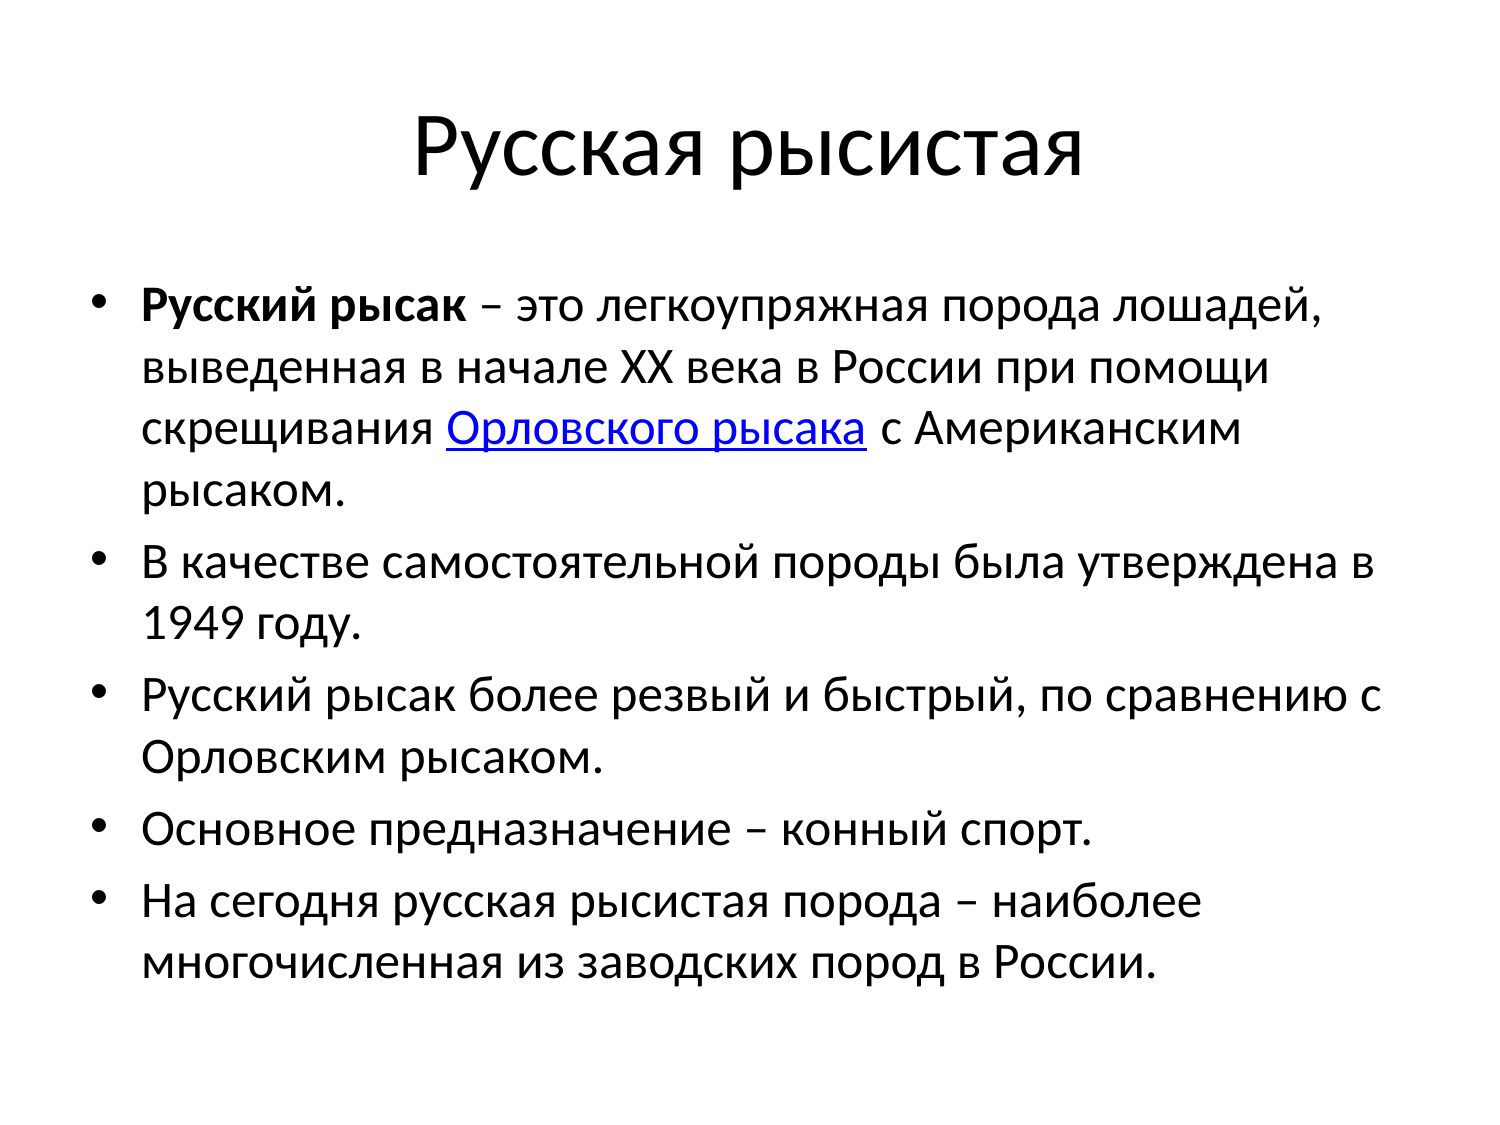

# Русская рысистая
Русский рысак – это легкоупряжная порода лошадей, выведенная в начале XX века в России при помощи скрещивания Орловского рысака с Американским рысаком.
В качестве самостоятельной породы была утверждена в 1949 году.
Русский рысак более резвый и быстрый, по сравнению с Орловским рысаком.
Основное предназначение – конный спорт.
На сегодня русская рысистая порода – наиболее многочисленная из заводских пород в России.